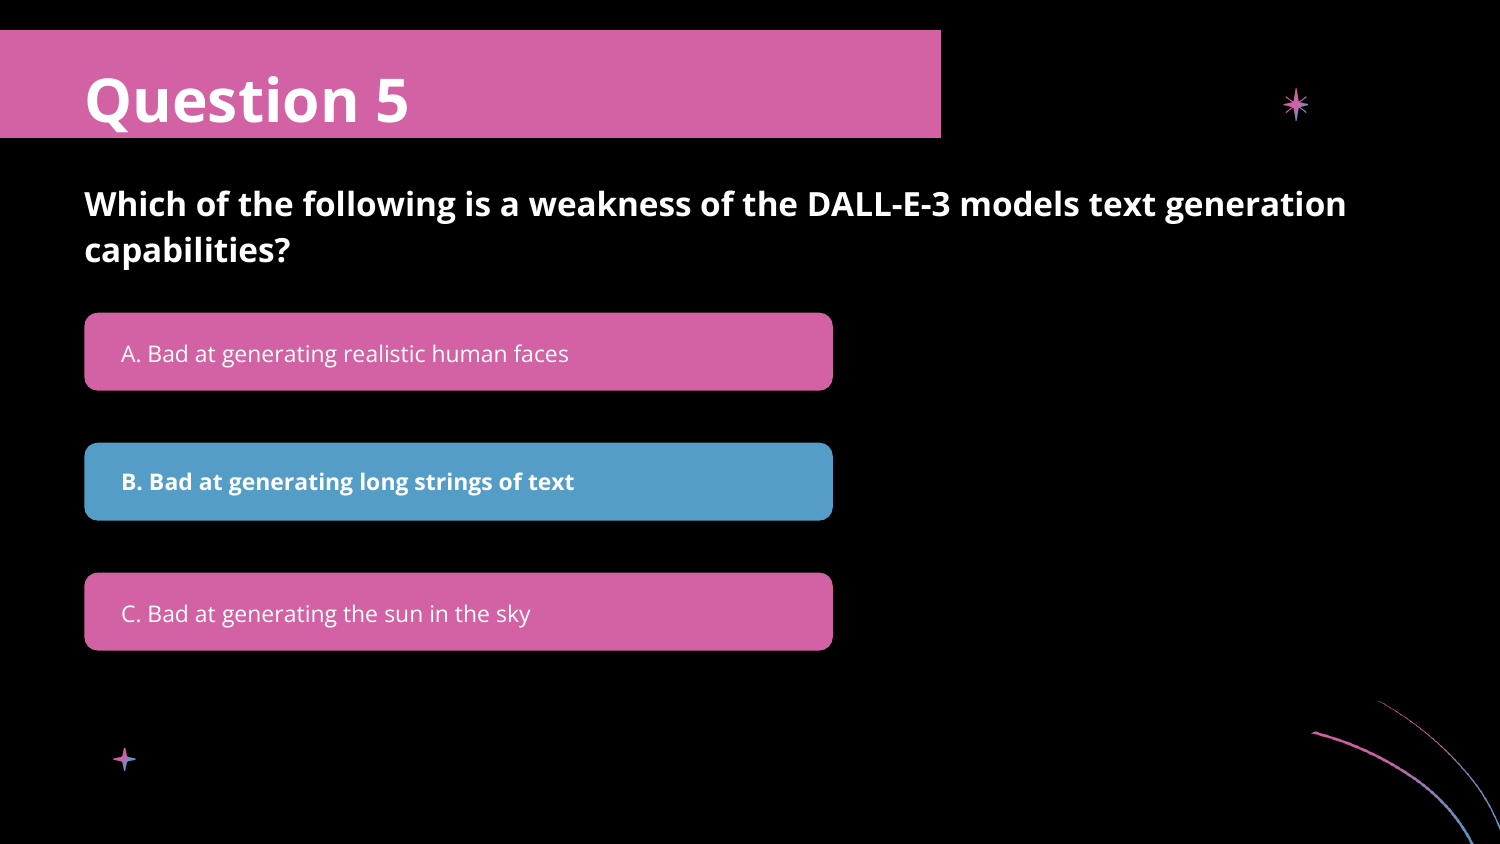

Question 5

Which of the following is a weakness of the DALL-E-3 models text generation capabilities?

A. Bad at generating realistic human faces
B. Bad at generating long strings of text

C. Bad at generating the sun in the sky